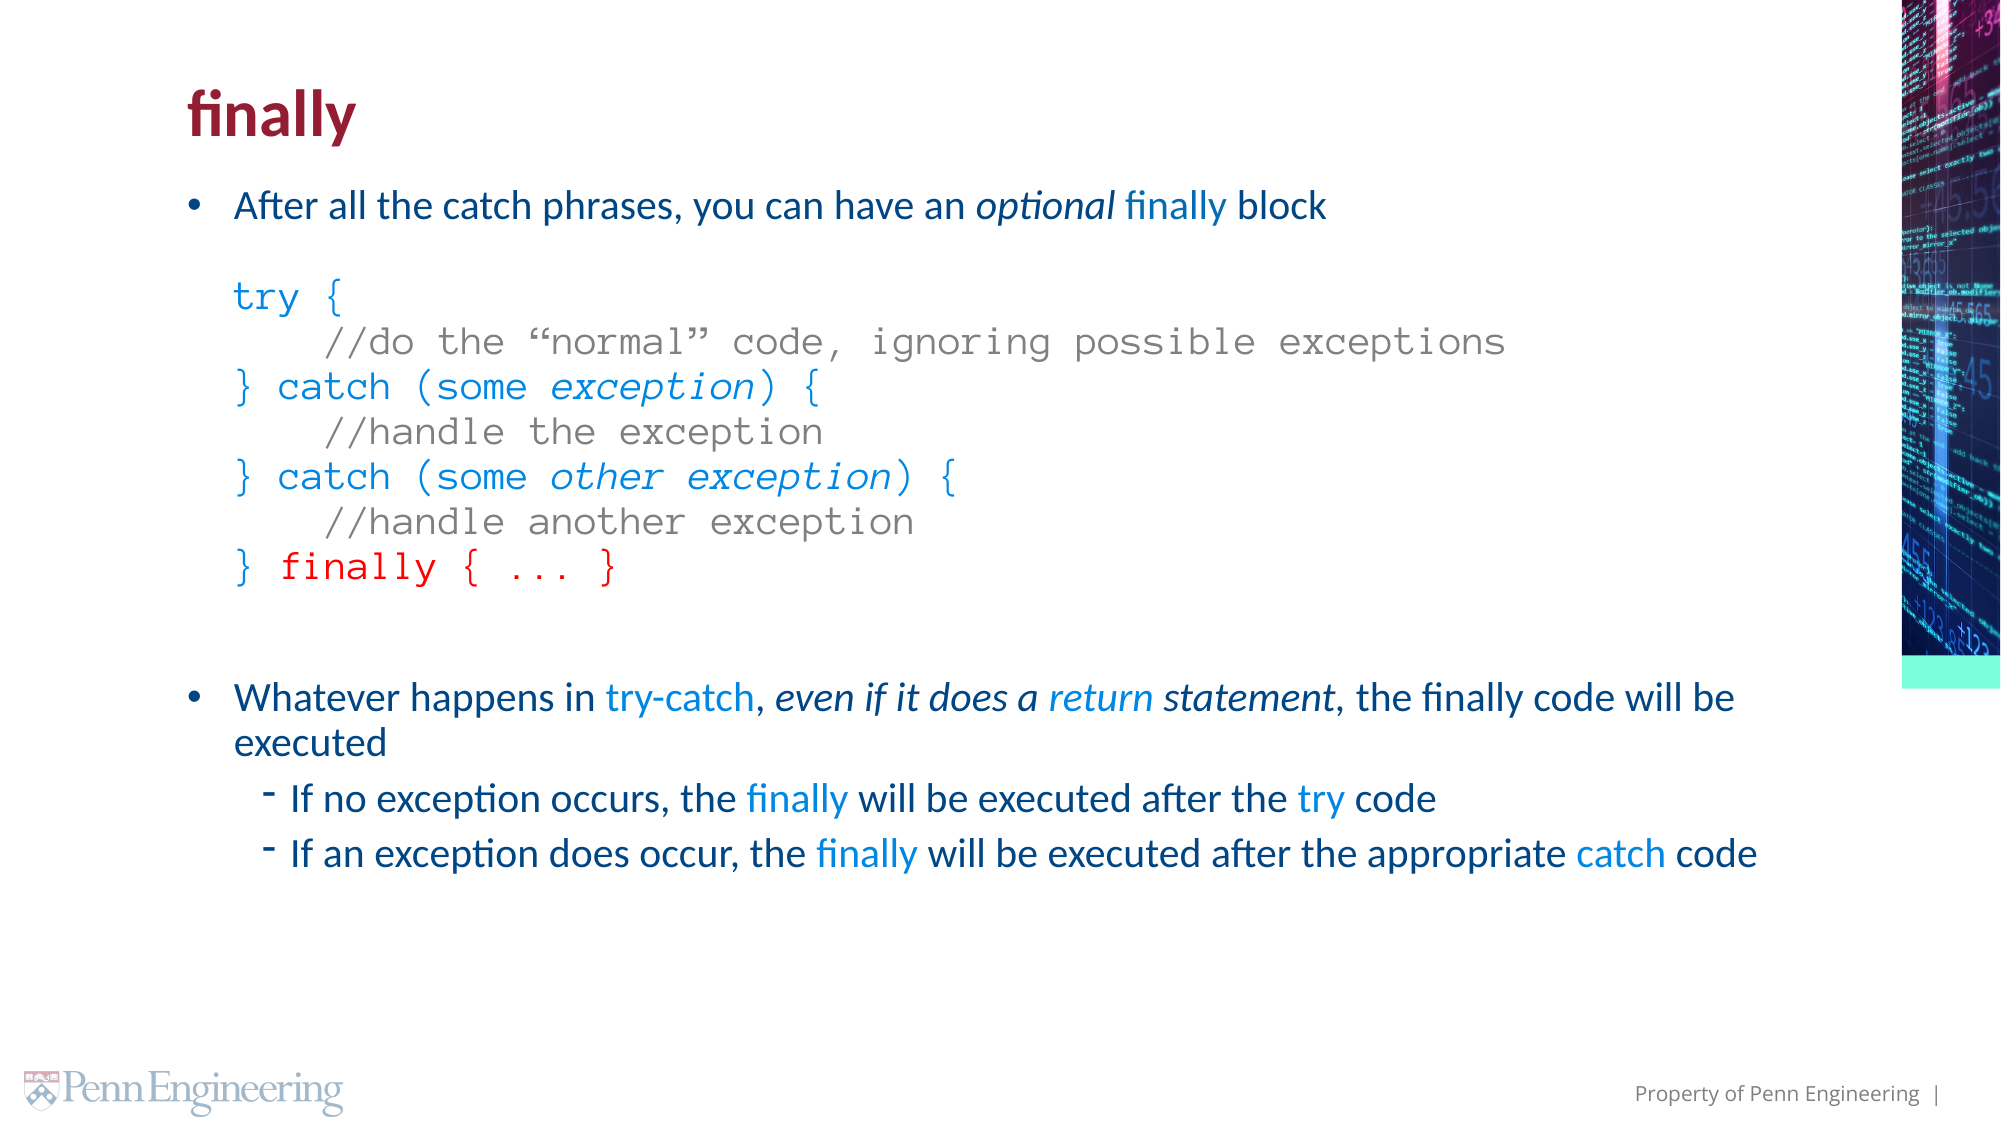

# finally
After all the catch phrases, you can have an optional finally block
try {
    //do the “normal” code, ignoring possible exceptions
} catch (some exception) {
    //handle the exception
} catch (some other exception) {
    //handle another exception
} finally { ... }

Whatever happens in try-catch, even if it does a return statement, the finally code will be executed
If no exception occurs, the finally will be executed after the try code
If an exception does occur, the finally will be executed after the appropriate catch code